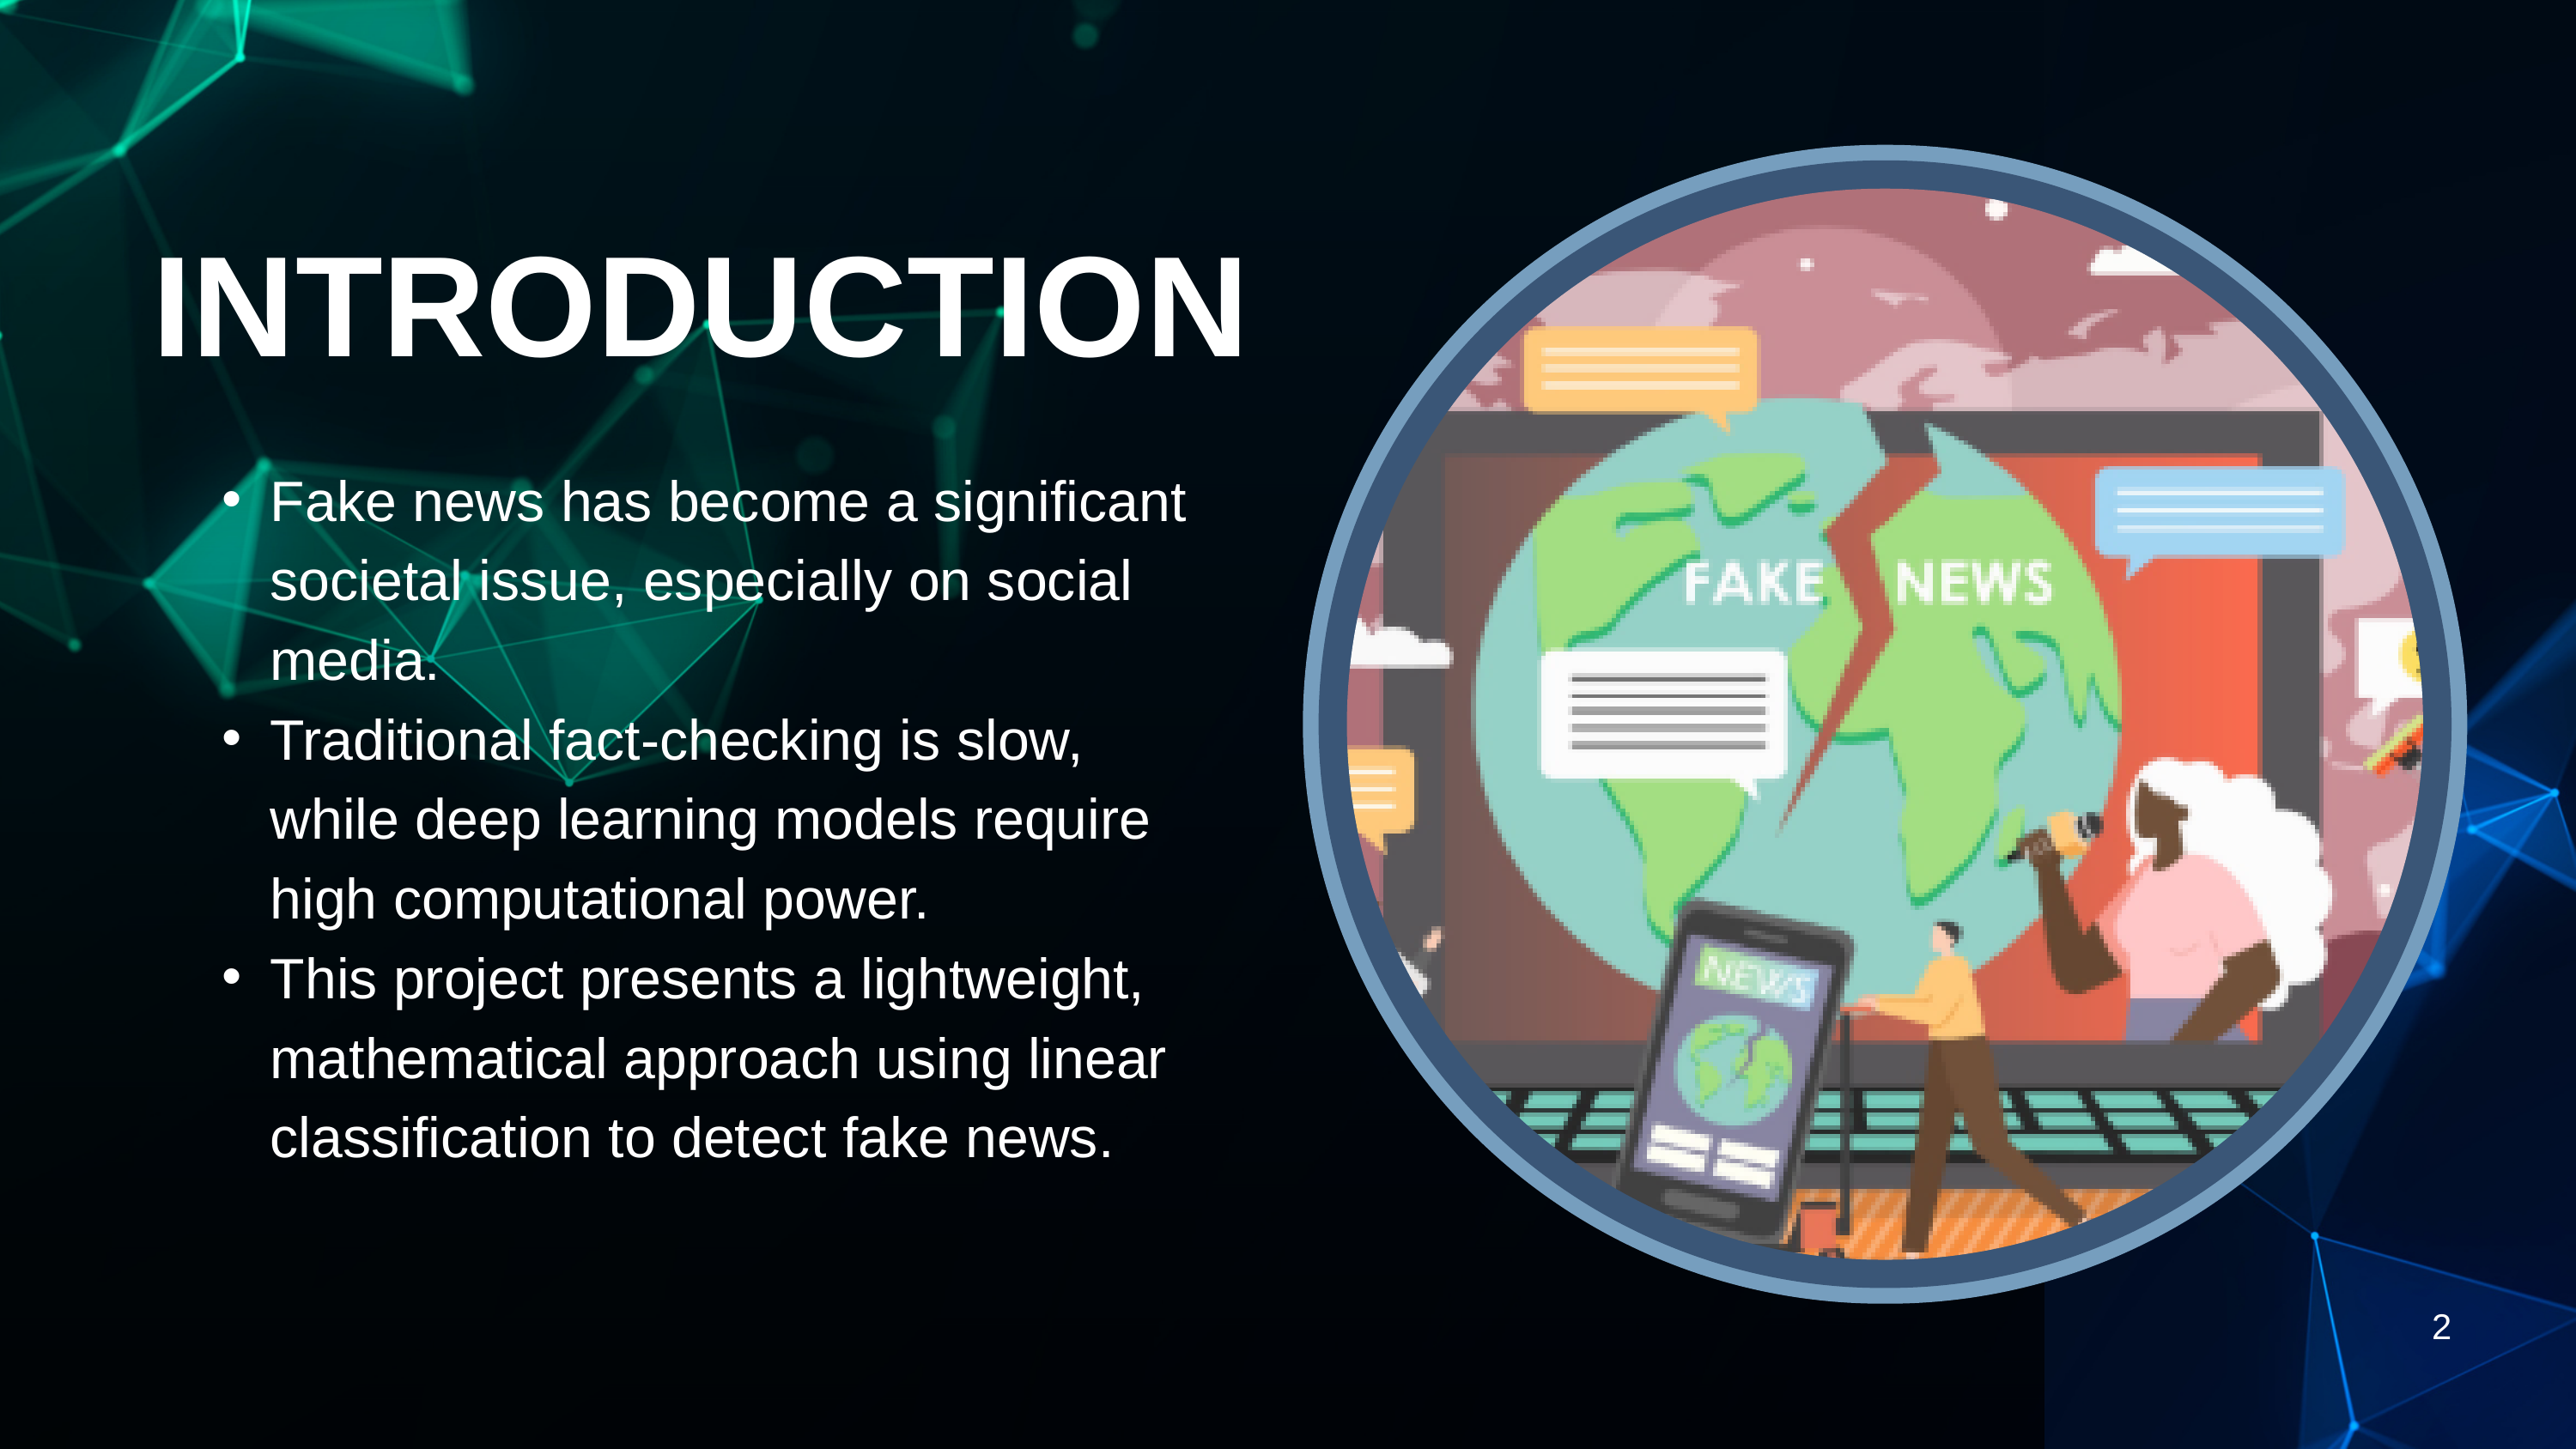

INTRODUCTION
Fake news has become a significant societal issue, especially on social media.
Traditional fact-checking is slow, while deep learning models require high computational power.
This project presents a lightweight, mathematical approach using linear classification to detect fake news.

2